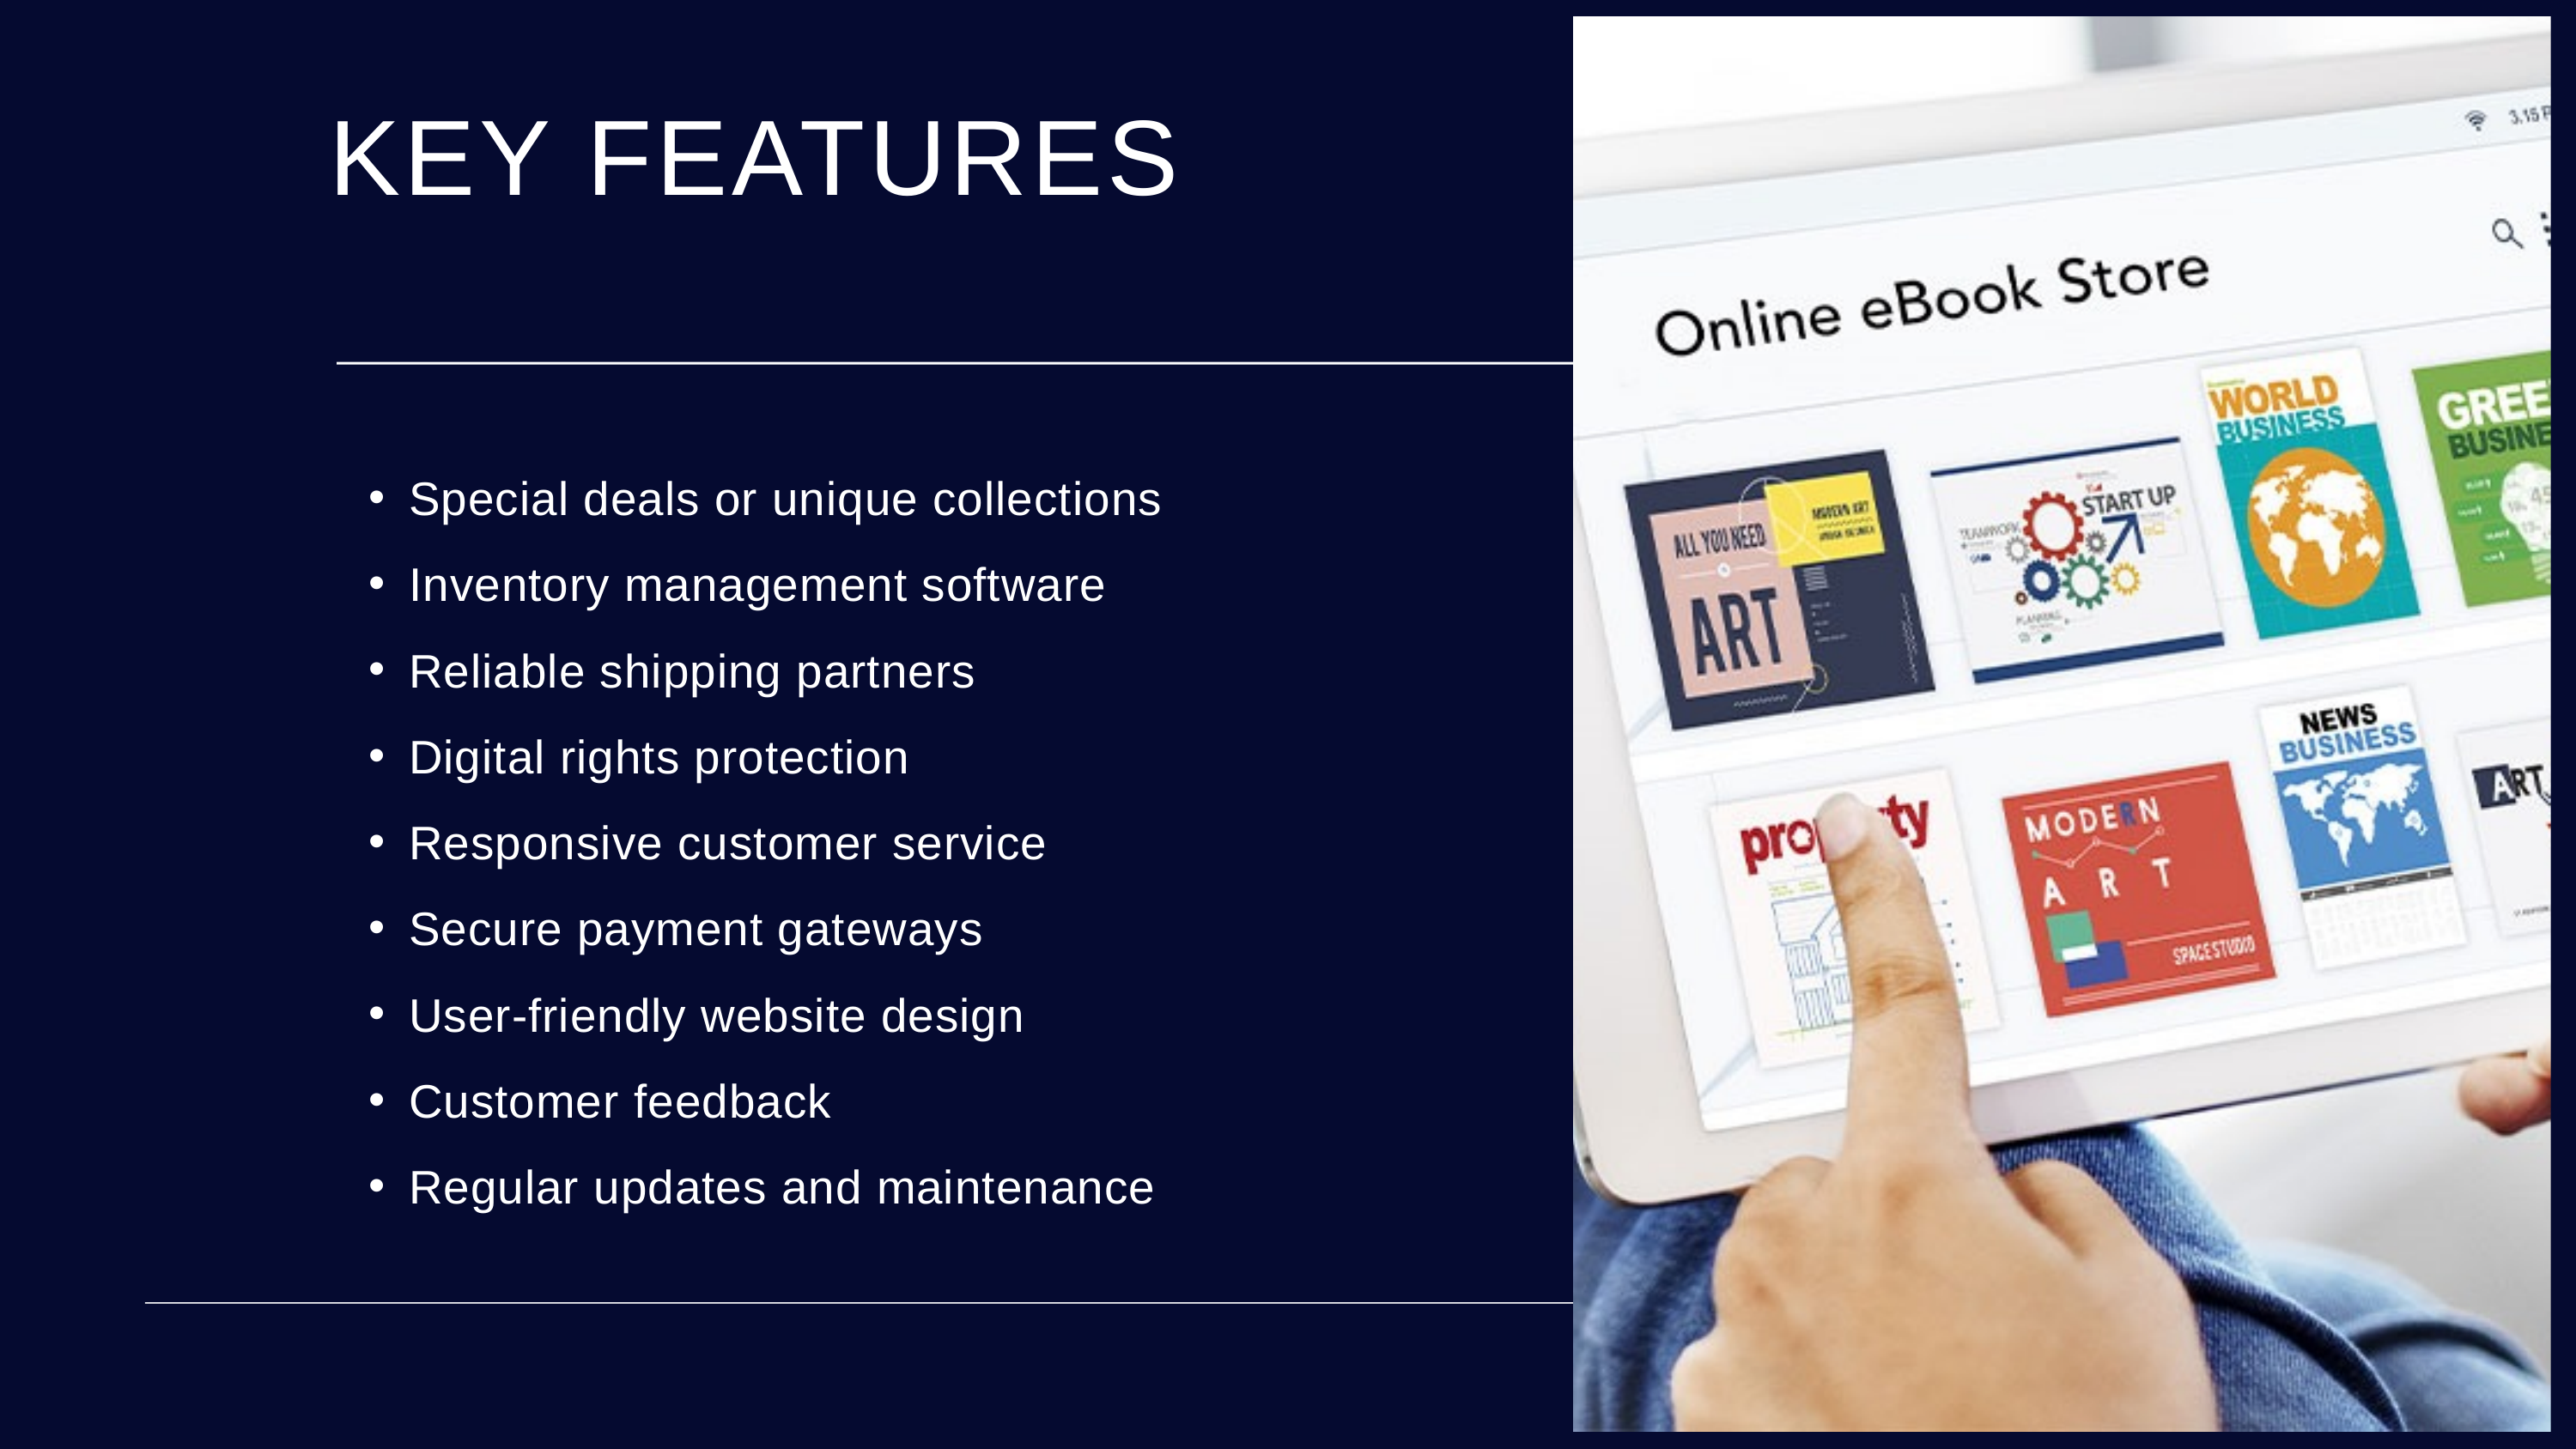

KEY FEATURES

Special deals or unique collections
Inventory management software
Reliable shipping partners
Digital rights protection
Responsive customer service
Secure payment gateways
User-friendly website design
Customer feedback
Regular updates and maintenance